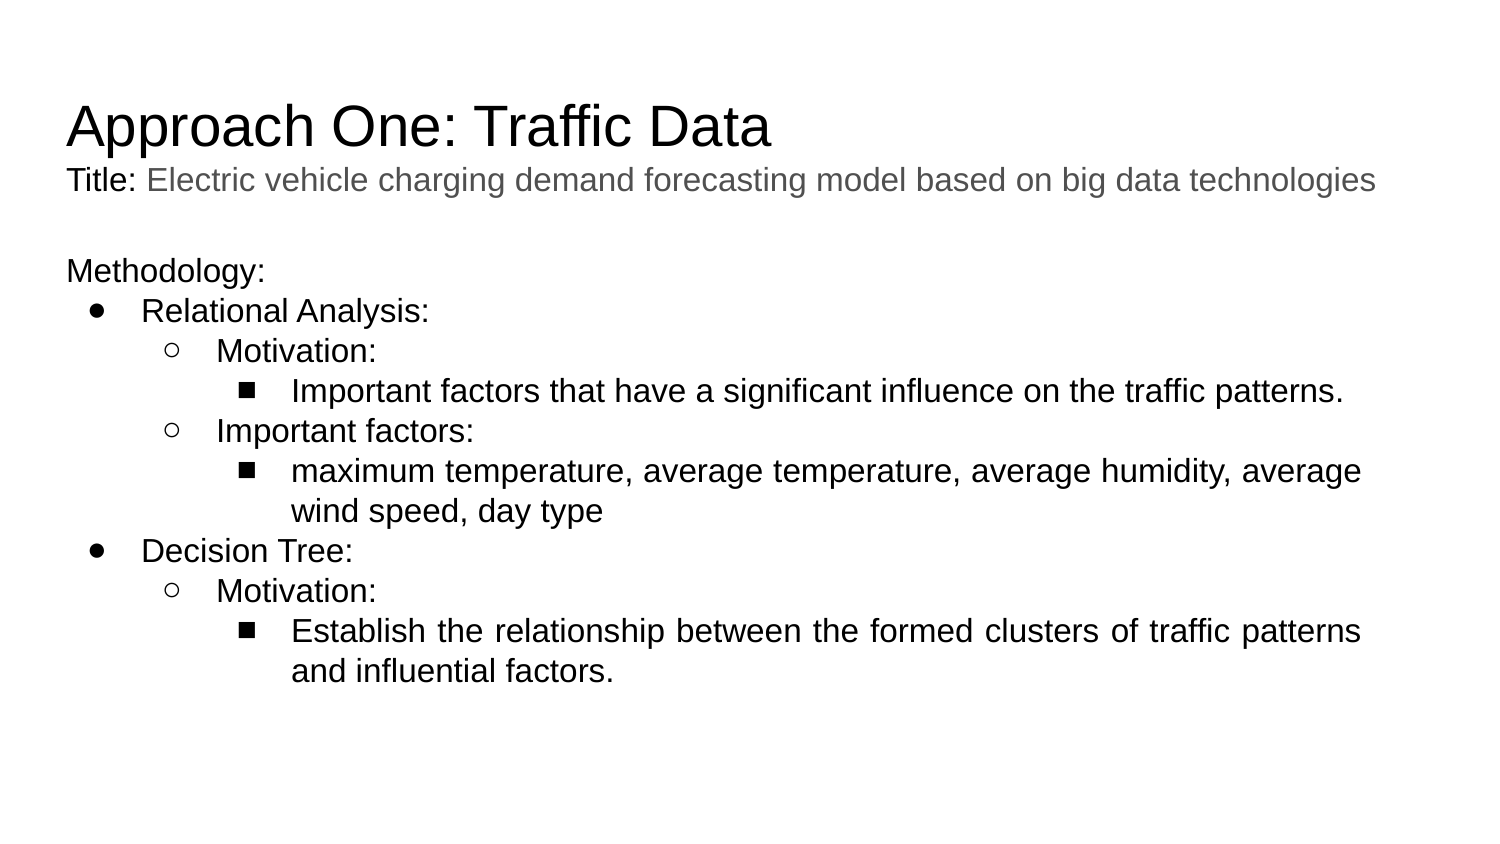

# Approach One: Traffic Data
Title: Electric vehicle charging demand forecasting model based on big data technologies

Methodology:
Relational Analysis:
Motivation:
Important factors that have a significant influence on the traffic patterns.
Important factors:
maximum temperature, average temperature, average humidity, average wind speed, day type
Decision Tree:
Motivation:
Establish the relationship between the formed clusters of traffic patterns and influential factors.